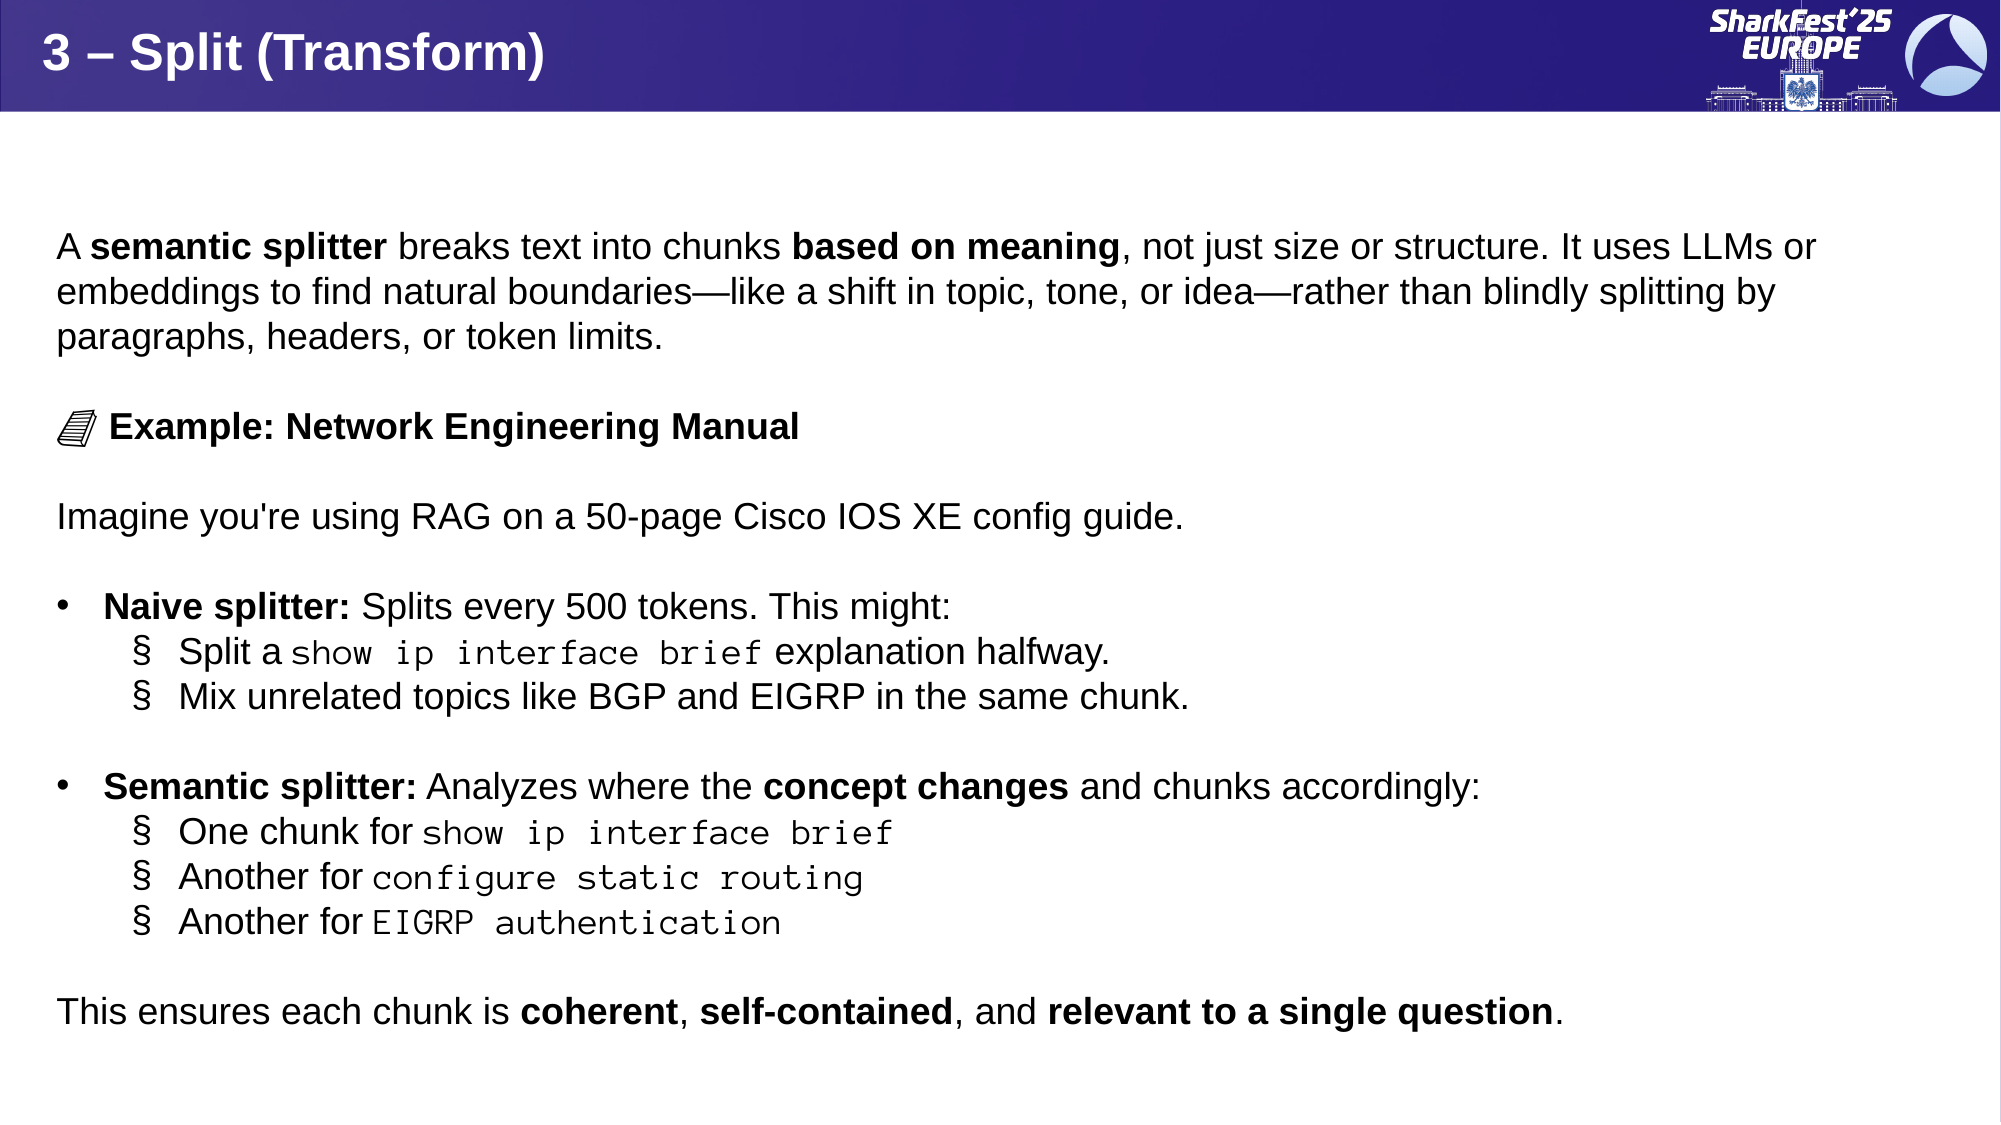

# 3 – Split (Transform)
A semantic splitter breaks text into chunks based on meaning, not just size or structure. It uses LLMs or embeddings to find natural boundaries—like a shift in topic, tone, or idea—rather than blindly splitting by paragraphs, headers, or token limits.
📘 Example: Network Engineering Manual

Imagine you're using RAG on a 50-page Cisco IOS XE config guide.

Naive splitter: Splits every 500 tokens. This might:
Split a show ip interface brief explanation halfway.
Mix unrelated topics like BGP and EIGRP in the same chunk.

Semantic splitter: Analyzes where the concept changes and chunks accordingly:
One chunk for show ip interface brief
Another for configure static routing
Another for EIGRP authentication

This ensures each chunk is coherent, self-contained, and relevant to a single question.